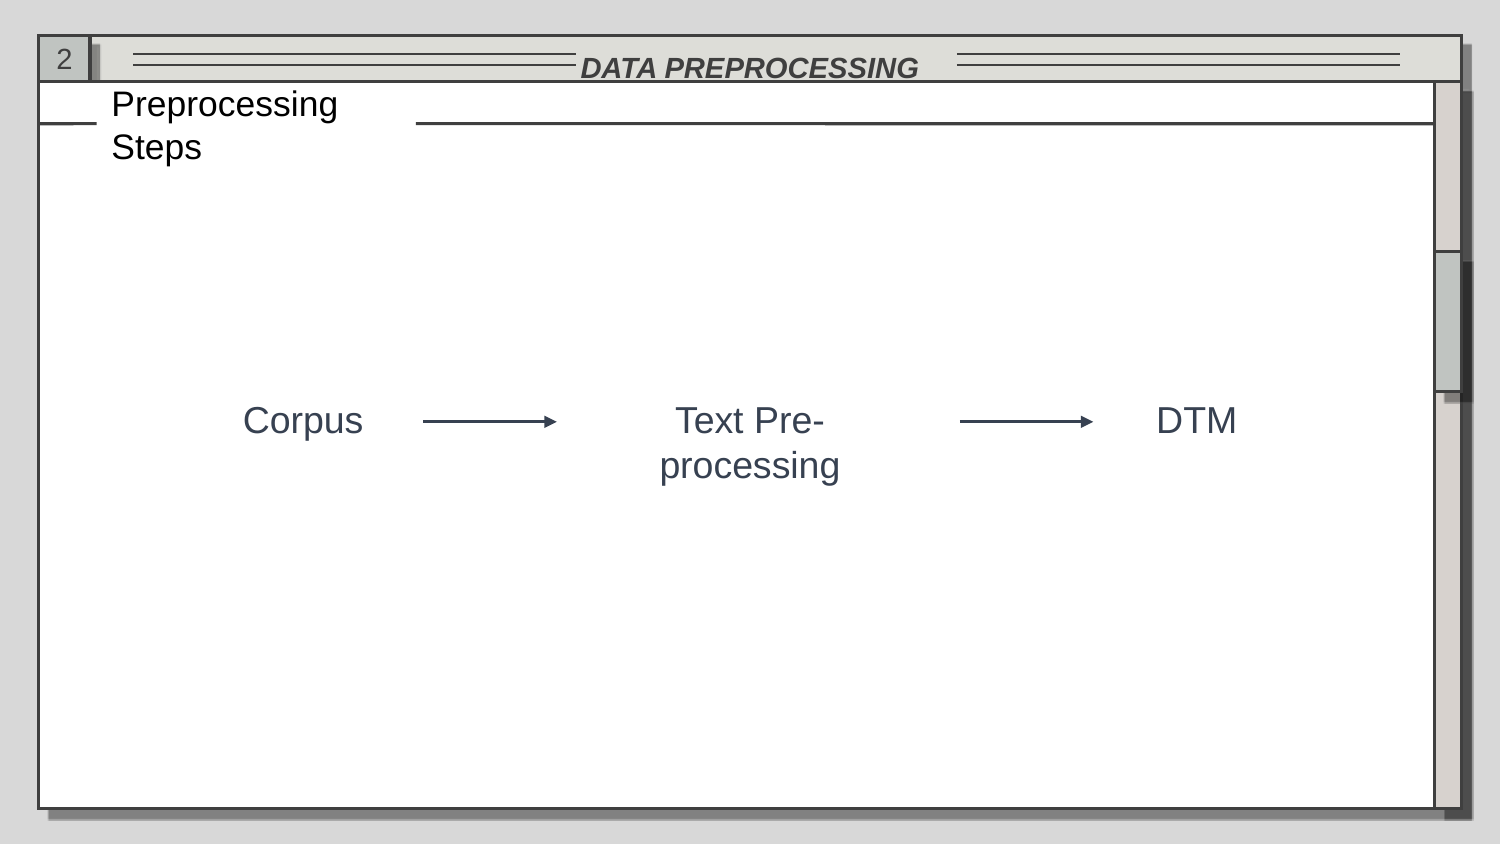

DATA PREPROCESSING
2

Preprocessing Steps
Text Pre-processing
Corpus
DTM